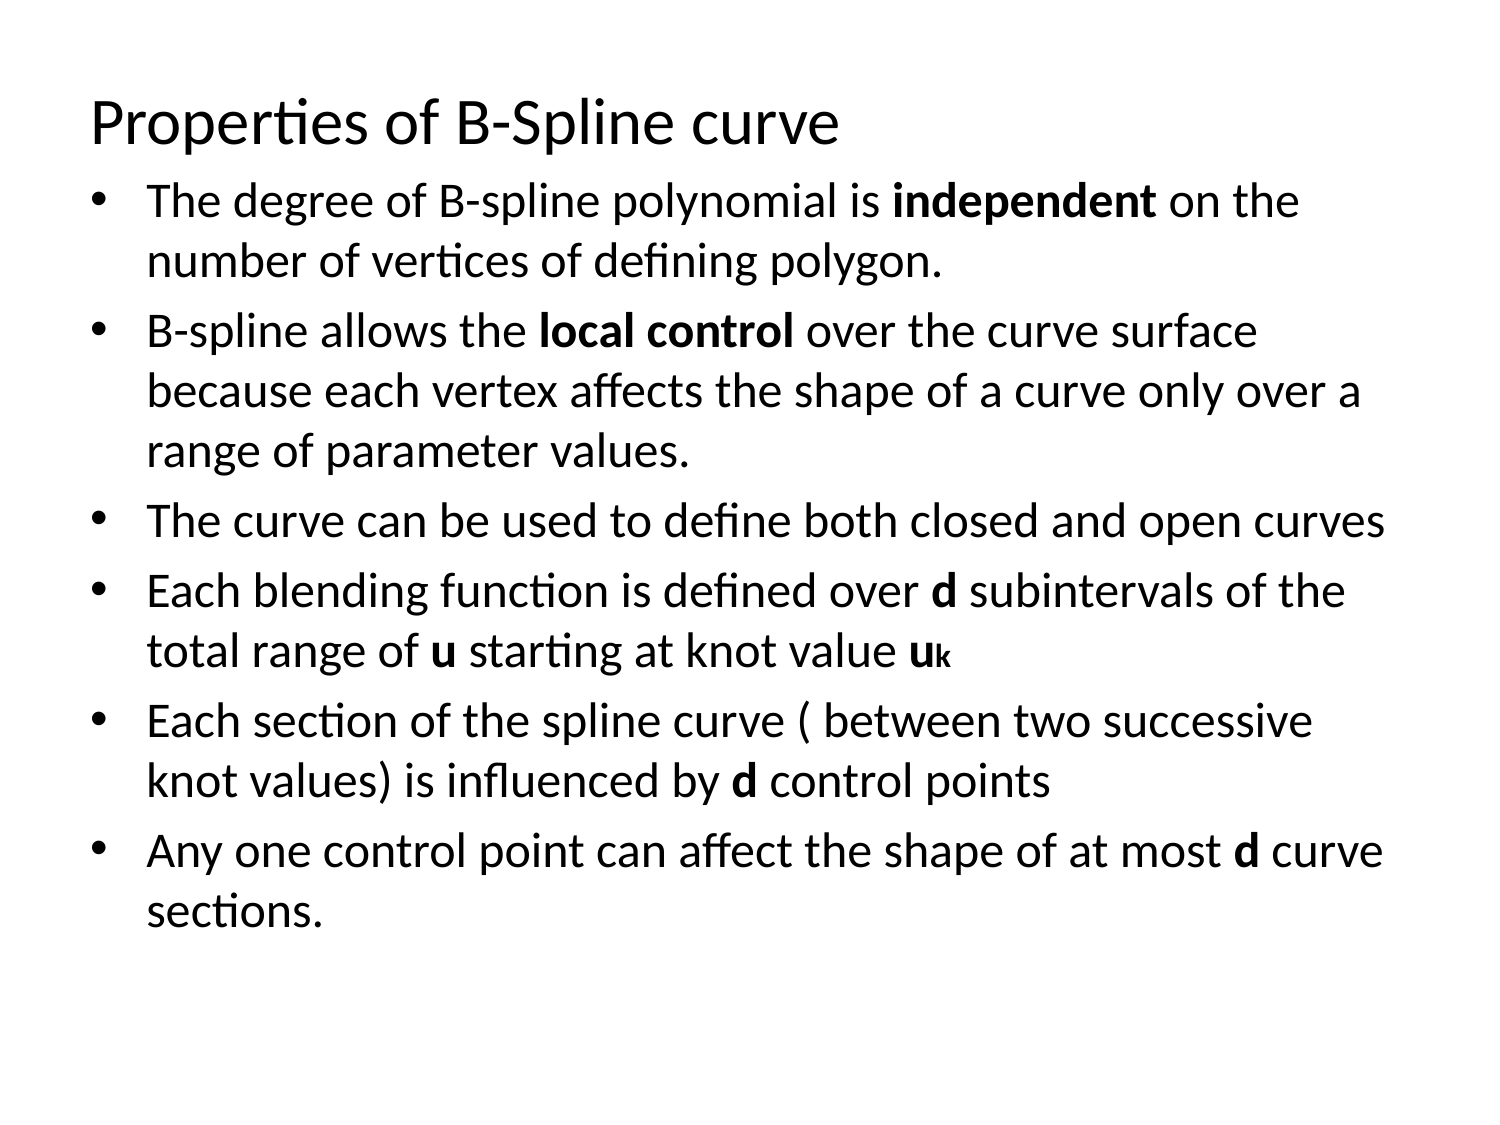

Properties of B-Spline curve
The degree of B-spline polynomial is independent on the number of vertices of defining polygon.
B-spline allows the local control over the curve surface because each vertex affects the shape of a curve only over a range of parameter values.
The curve can be used to define both closed and open curves
Each blending function is defined over d subintervals of the total range of u starting at knot value uk
Each section of the spline curve ( between two successive knot values) is influenced by d control points
Any one control point can affect the shape of at most d curve sections.